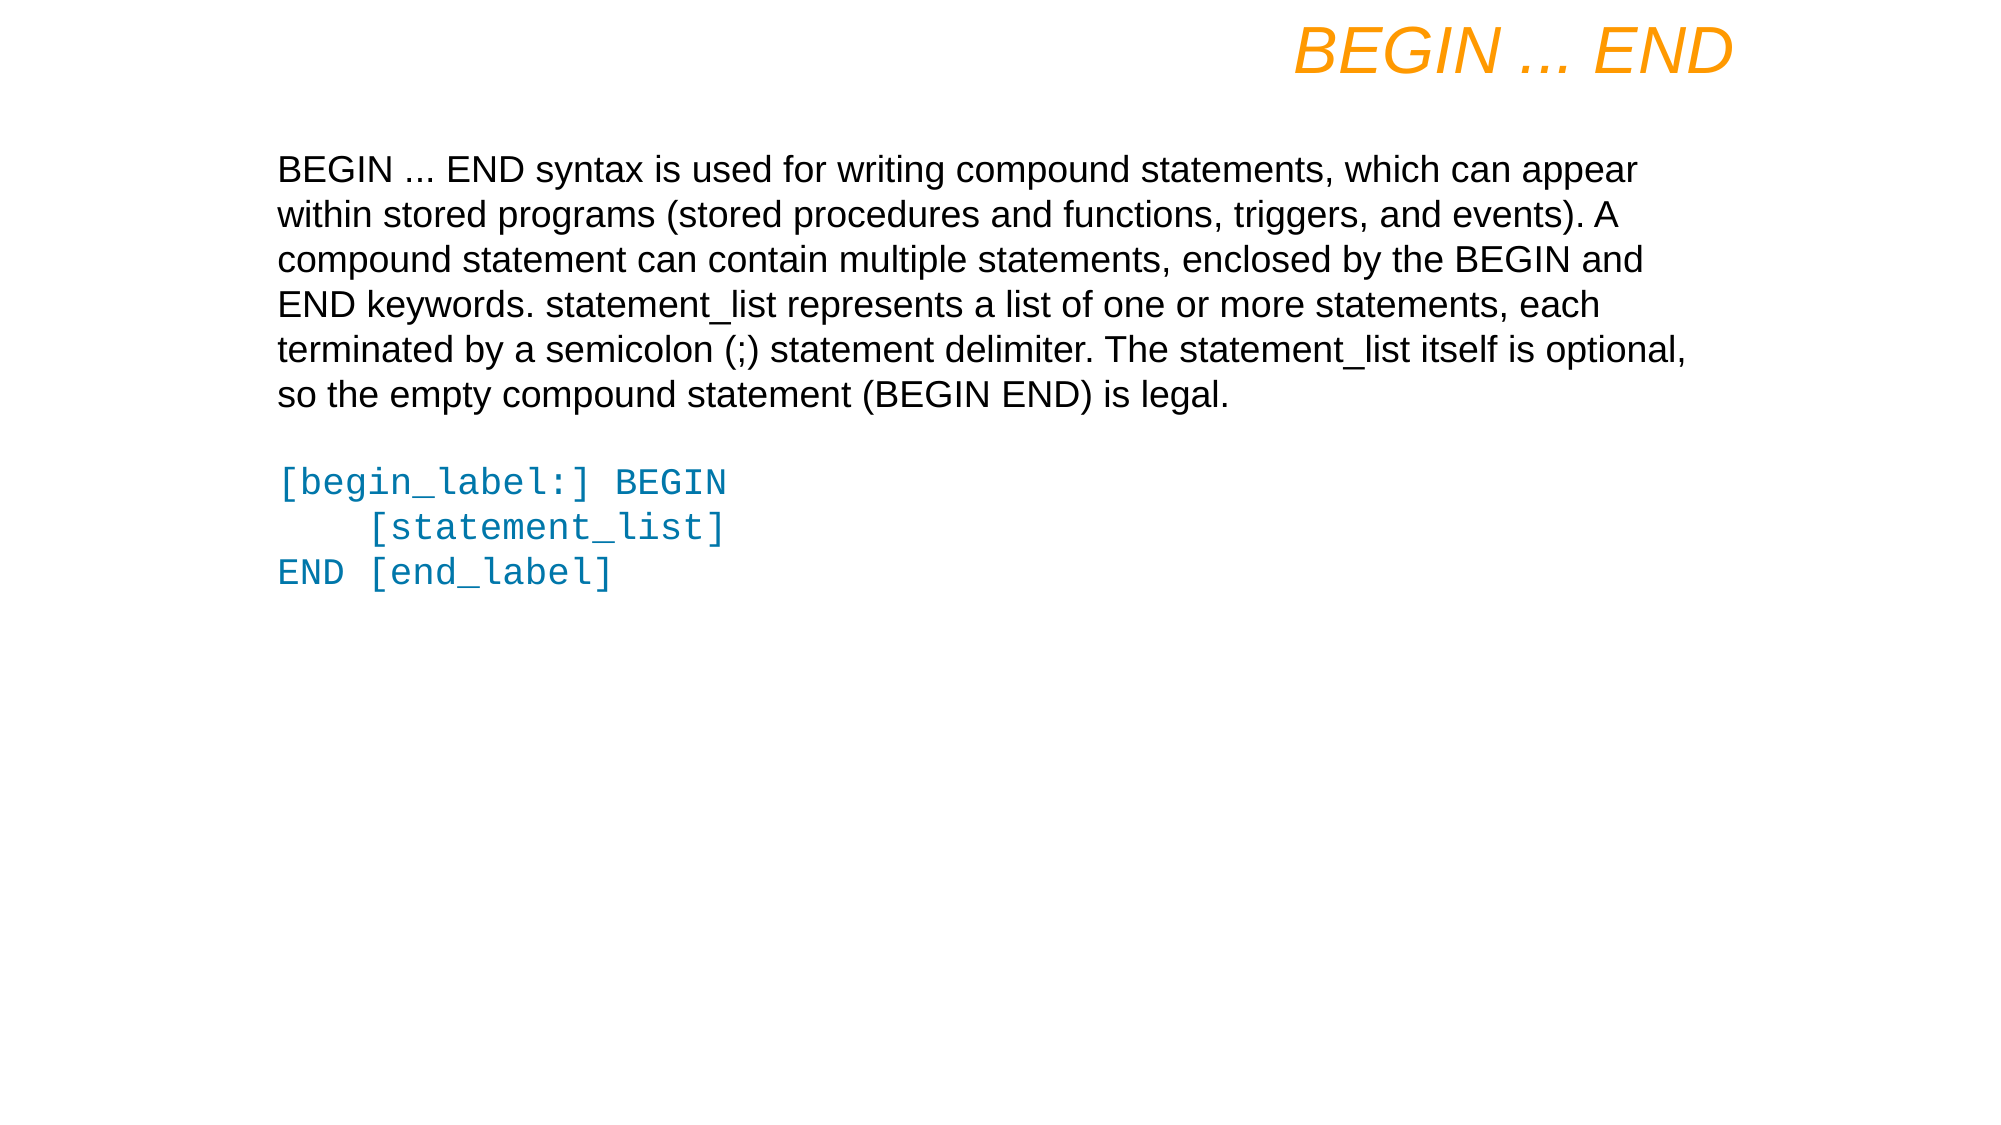

BEGIN ... END
BEGIN ... END syntax is used for writing compound statements, which can appear within stored programs (stored procedures and functions, triggers, and events). A compound statement can contain multiple statements, enclosed by the BEGIN and END keywords. statement_list represents a list of one or more statements, each terminated by a semicolon (;) statement delimiter. The statement_list itself is optional, so the empty compound statement (BEGIN END) is legal.
[begin_label:] BEGIN
    [statement_list]
END [end_label]